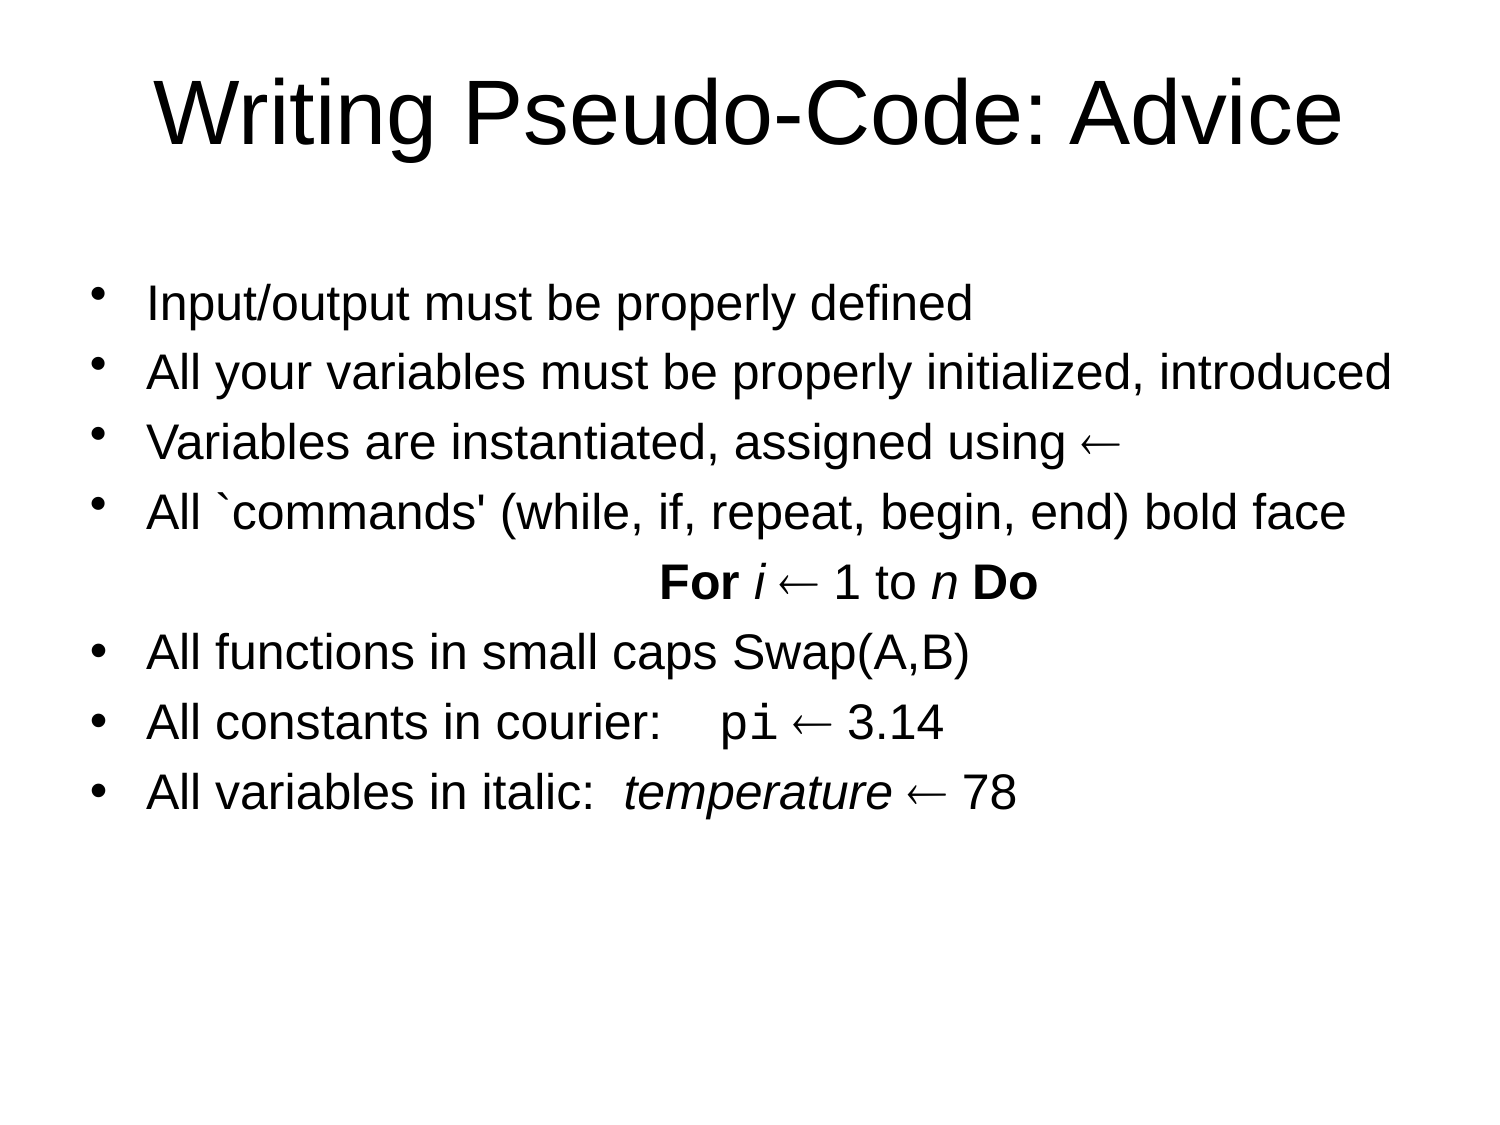

# Writing Pseudo-Code: Advice
Input/output must be properly defined
All your variables must be properly initialized, introduced
Variables are instantiated, assigned using ←
All `commands' (while, if, repeat, begin, end) bold face
For i ← 1 to n Do
All functions in small caps Swap(A,B)
All constants in courier:    pi ← 3.14
All variables in italic:  temperature ← 78